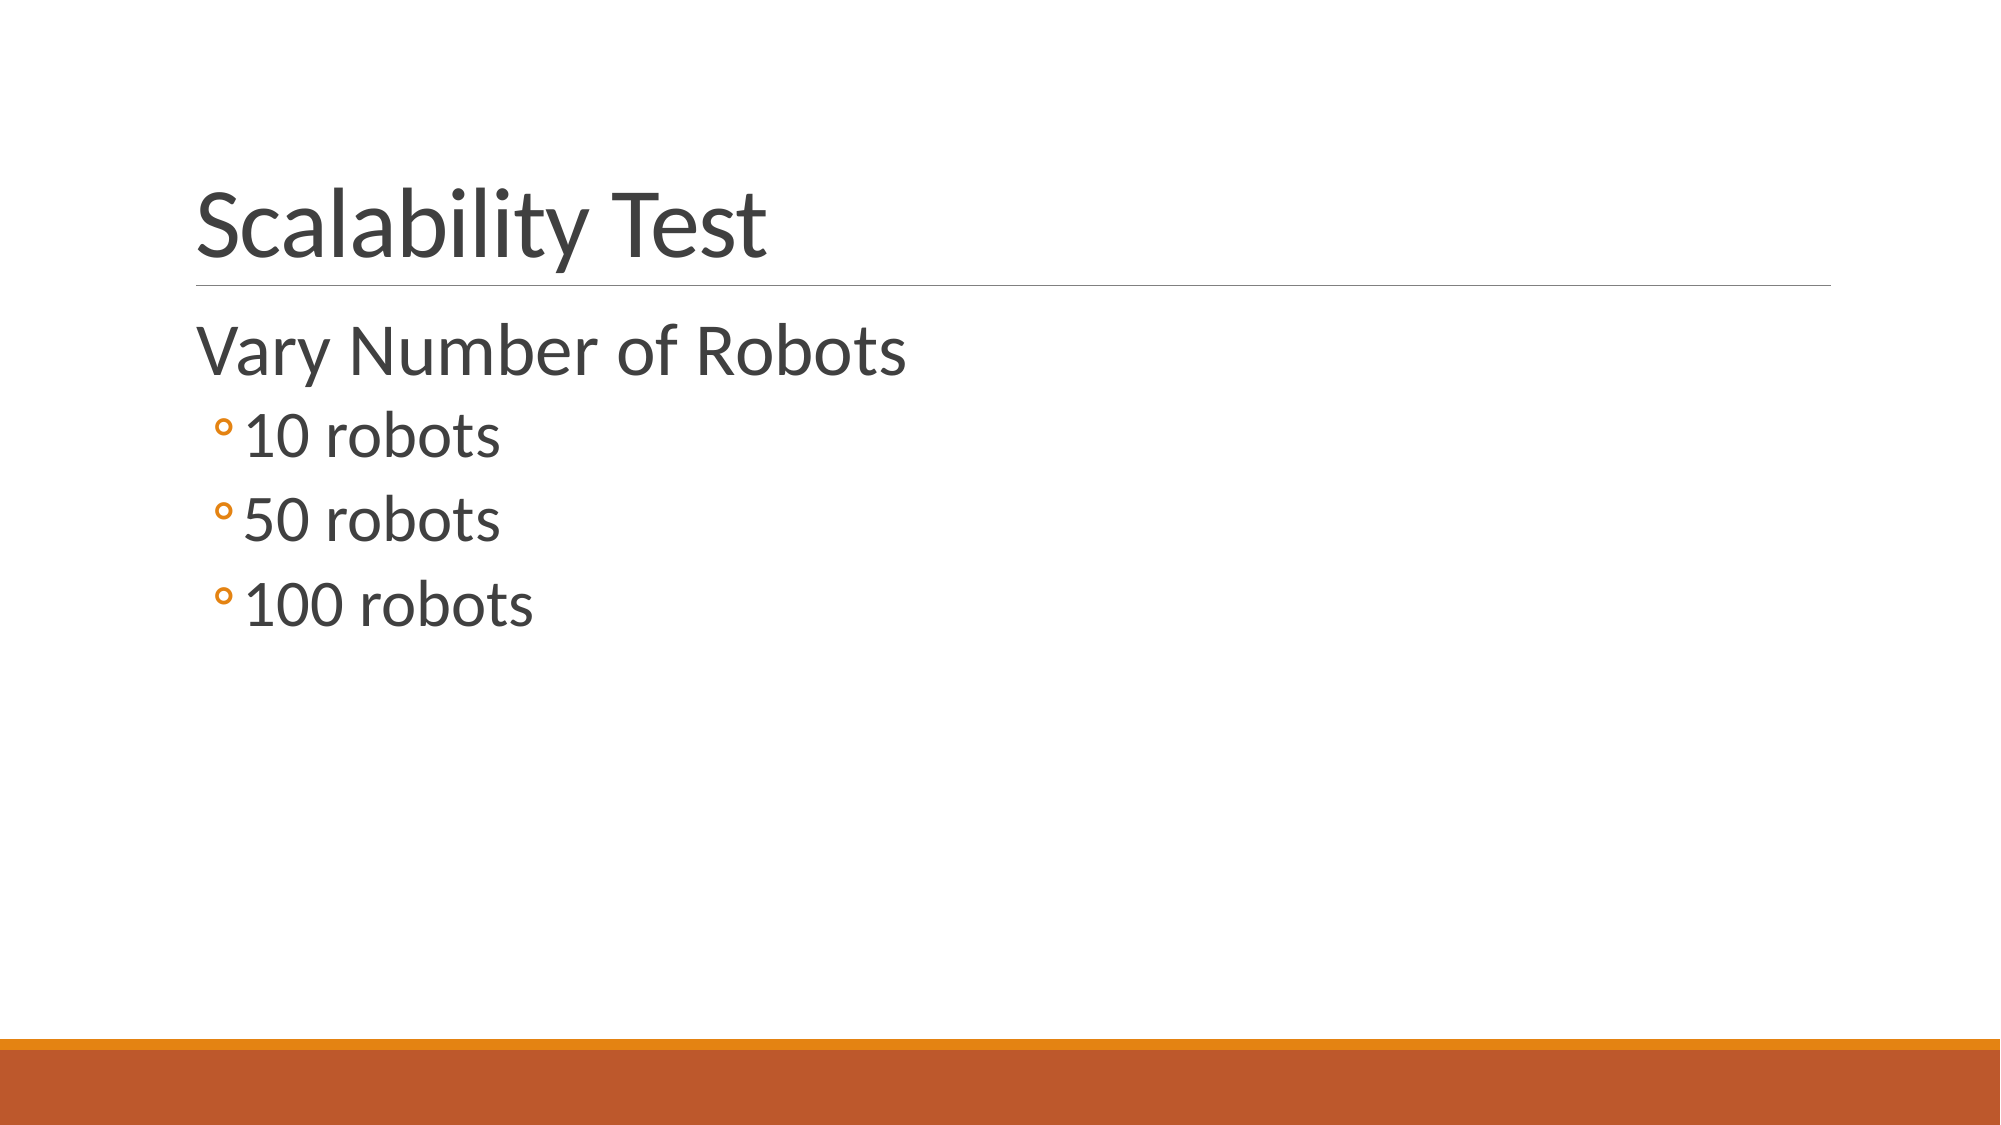

# Scalability Test
Vary Number of Robots
10 robots
50 robots
100 robots